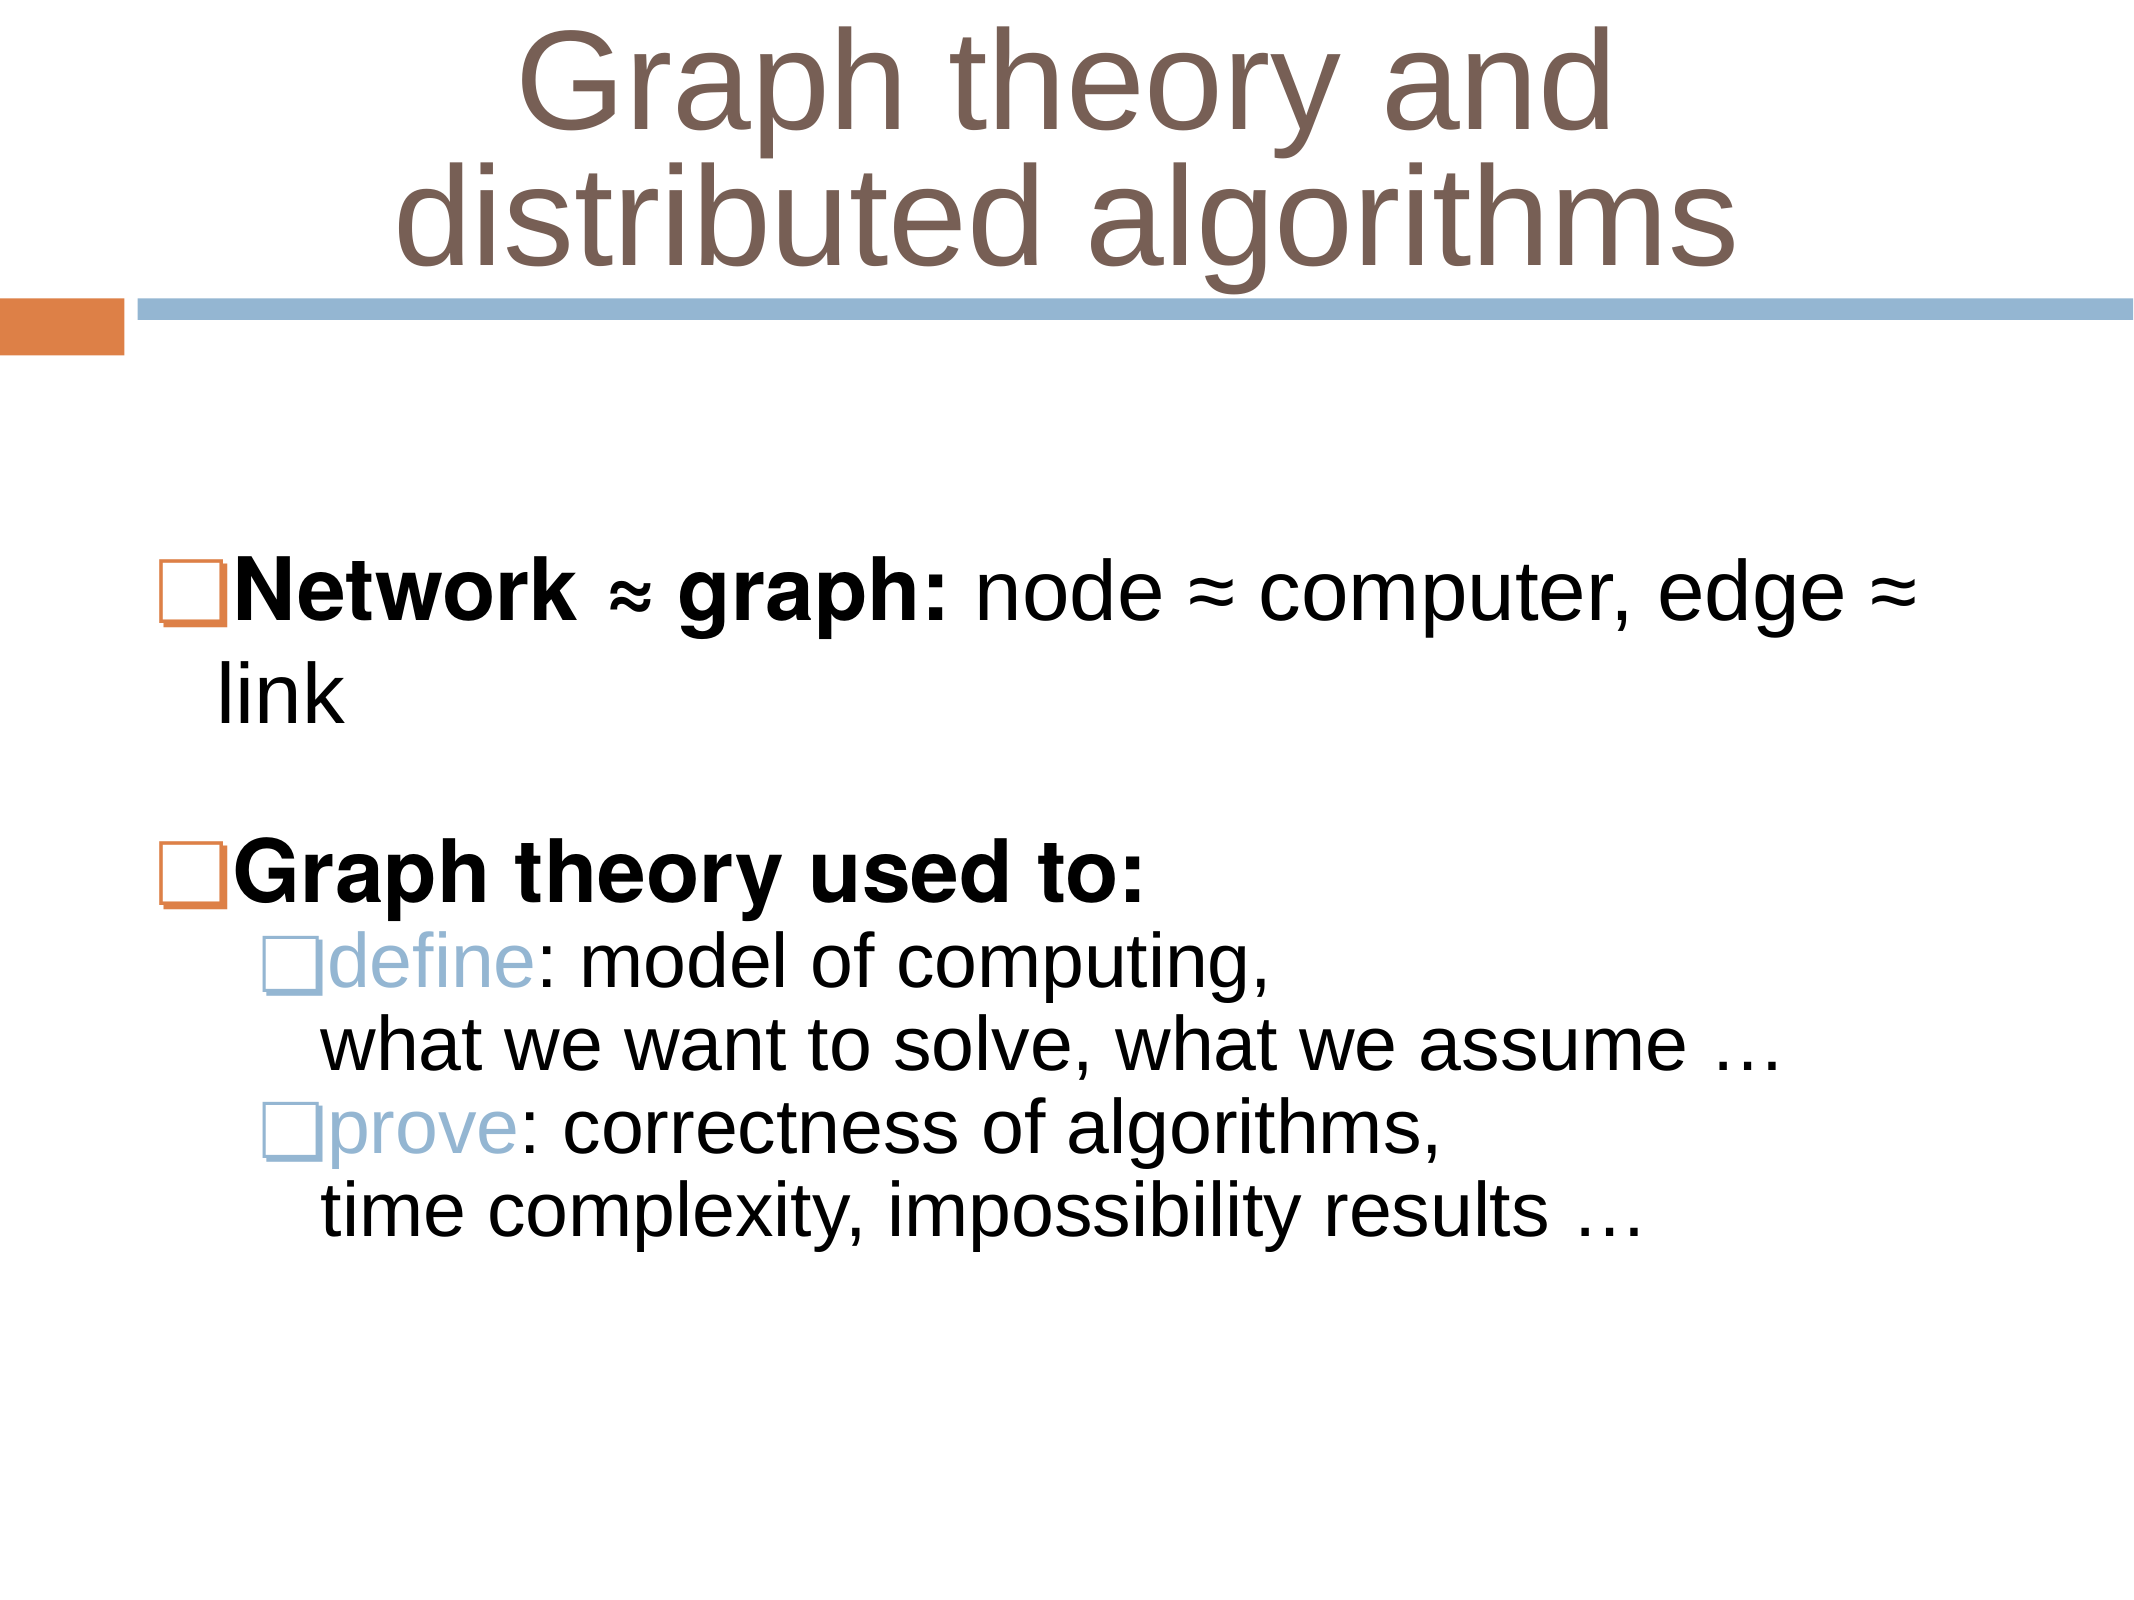

# Graph theory and
distributed algorithms
Network ≈ graph: node ≈ computer, edge ≈ link
Graph theory used to:
define: model of computing,
what we want to solve, what we assume …
prove: correctness of algorithms,
time complexity, impossibility results …
80